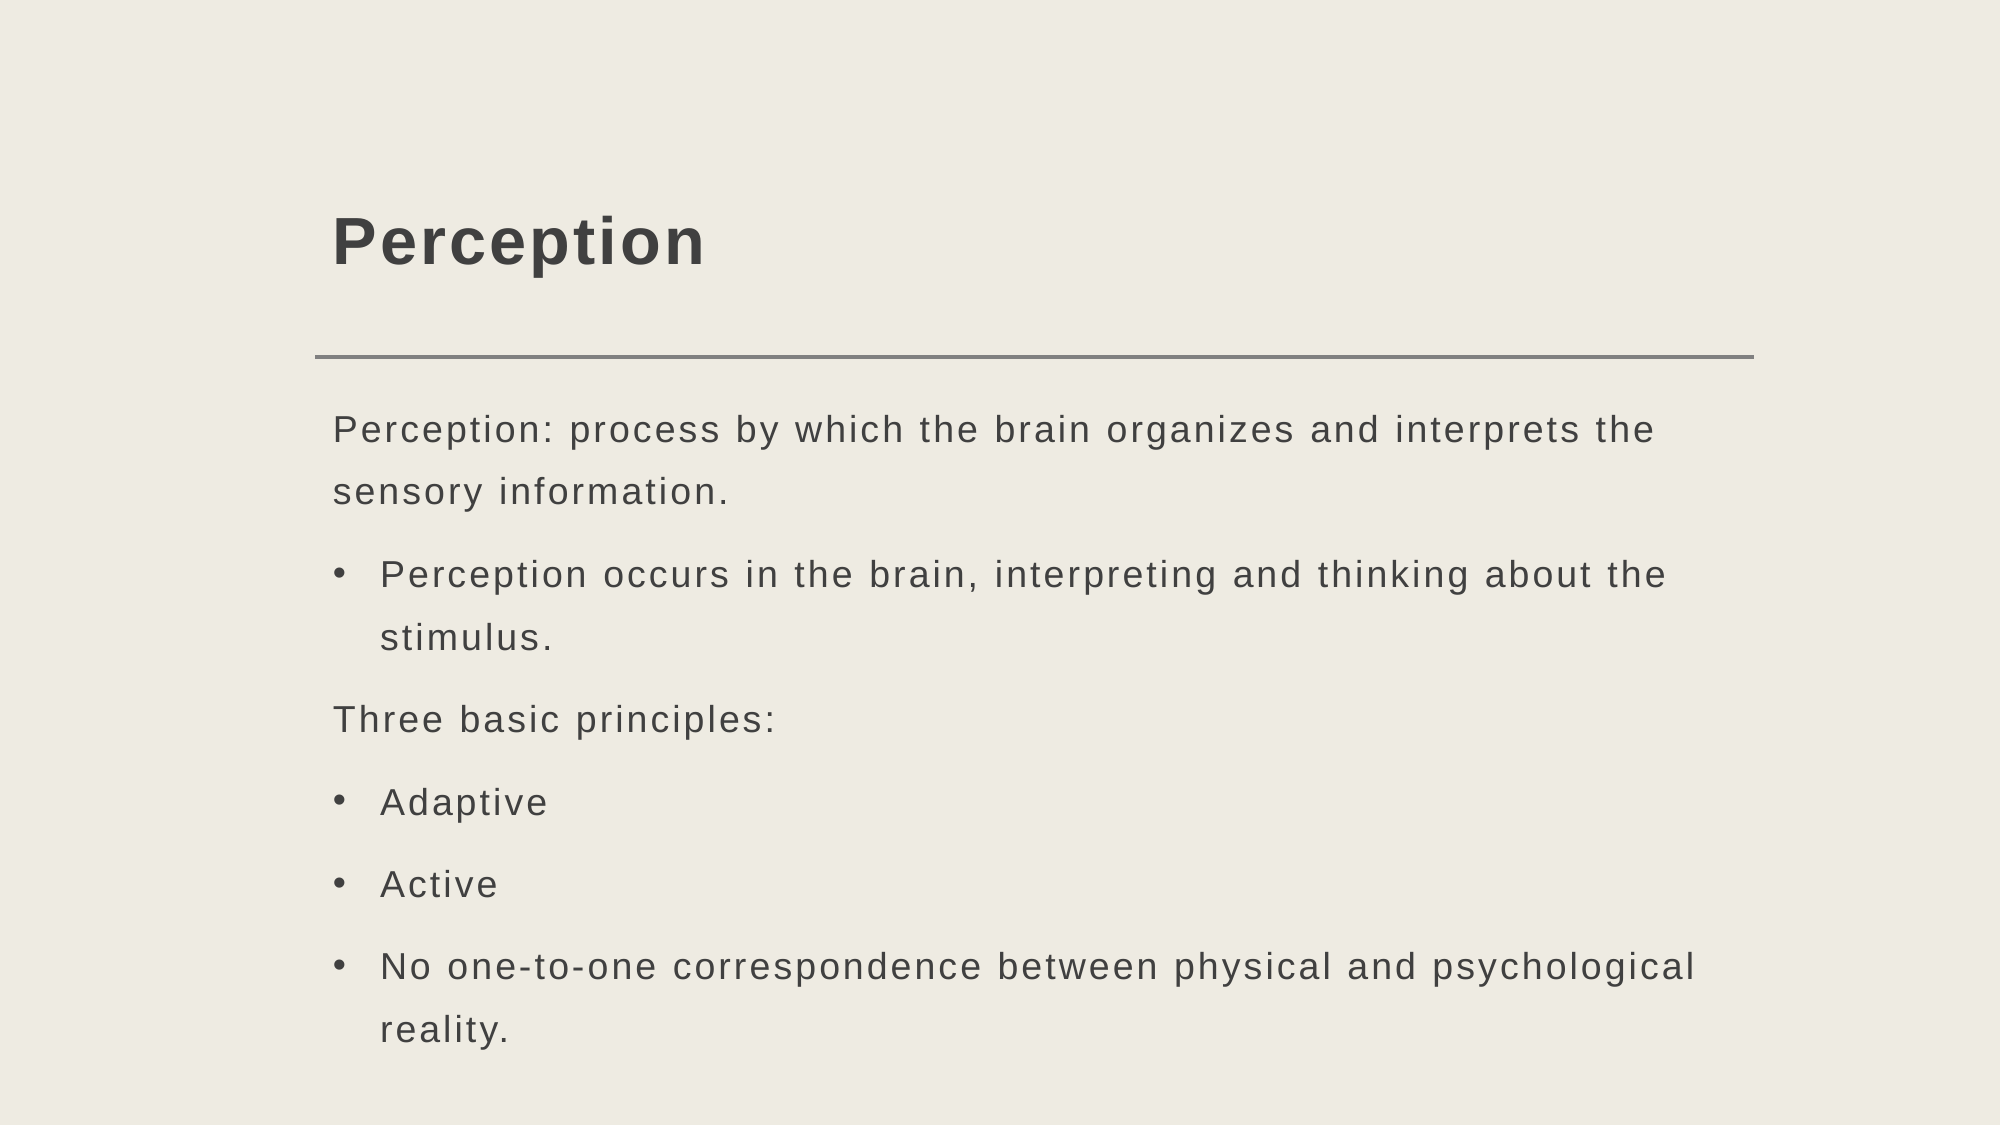

# Perception
Perception: process by which the brain organizes and interprets the sensory information.
Perception occurs in the brain, interpreting and thinking about the stimulus.
Three basic principles:
Adaptive
Active
No one-to-one correspondence between physical and psychological reality.